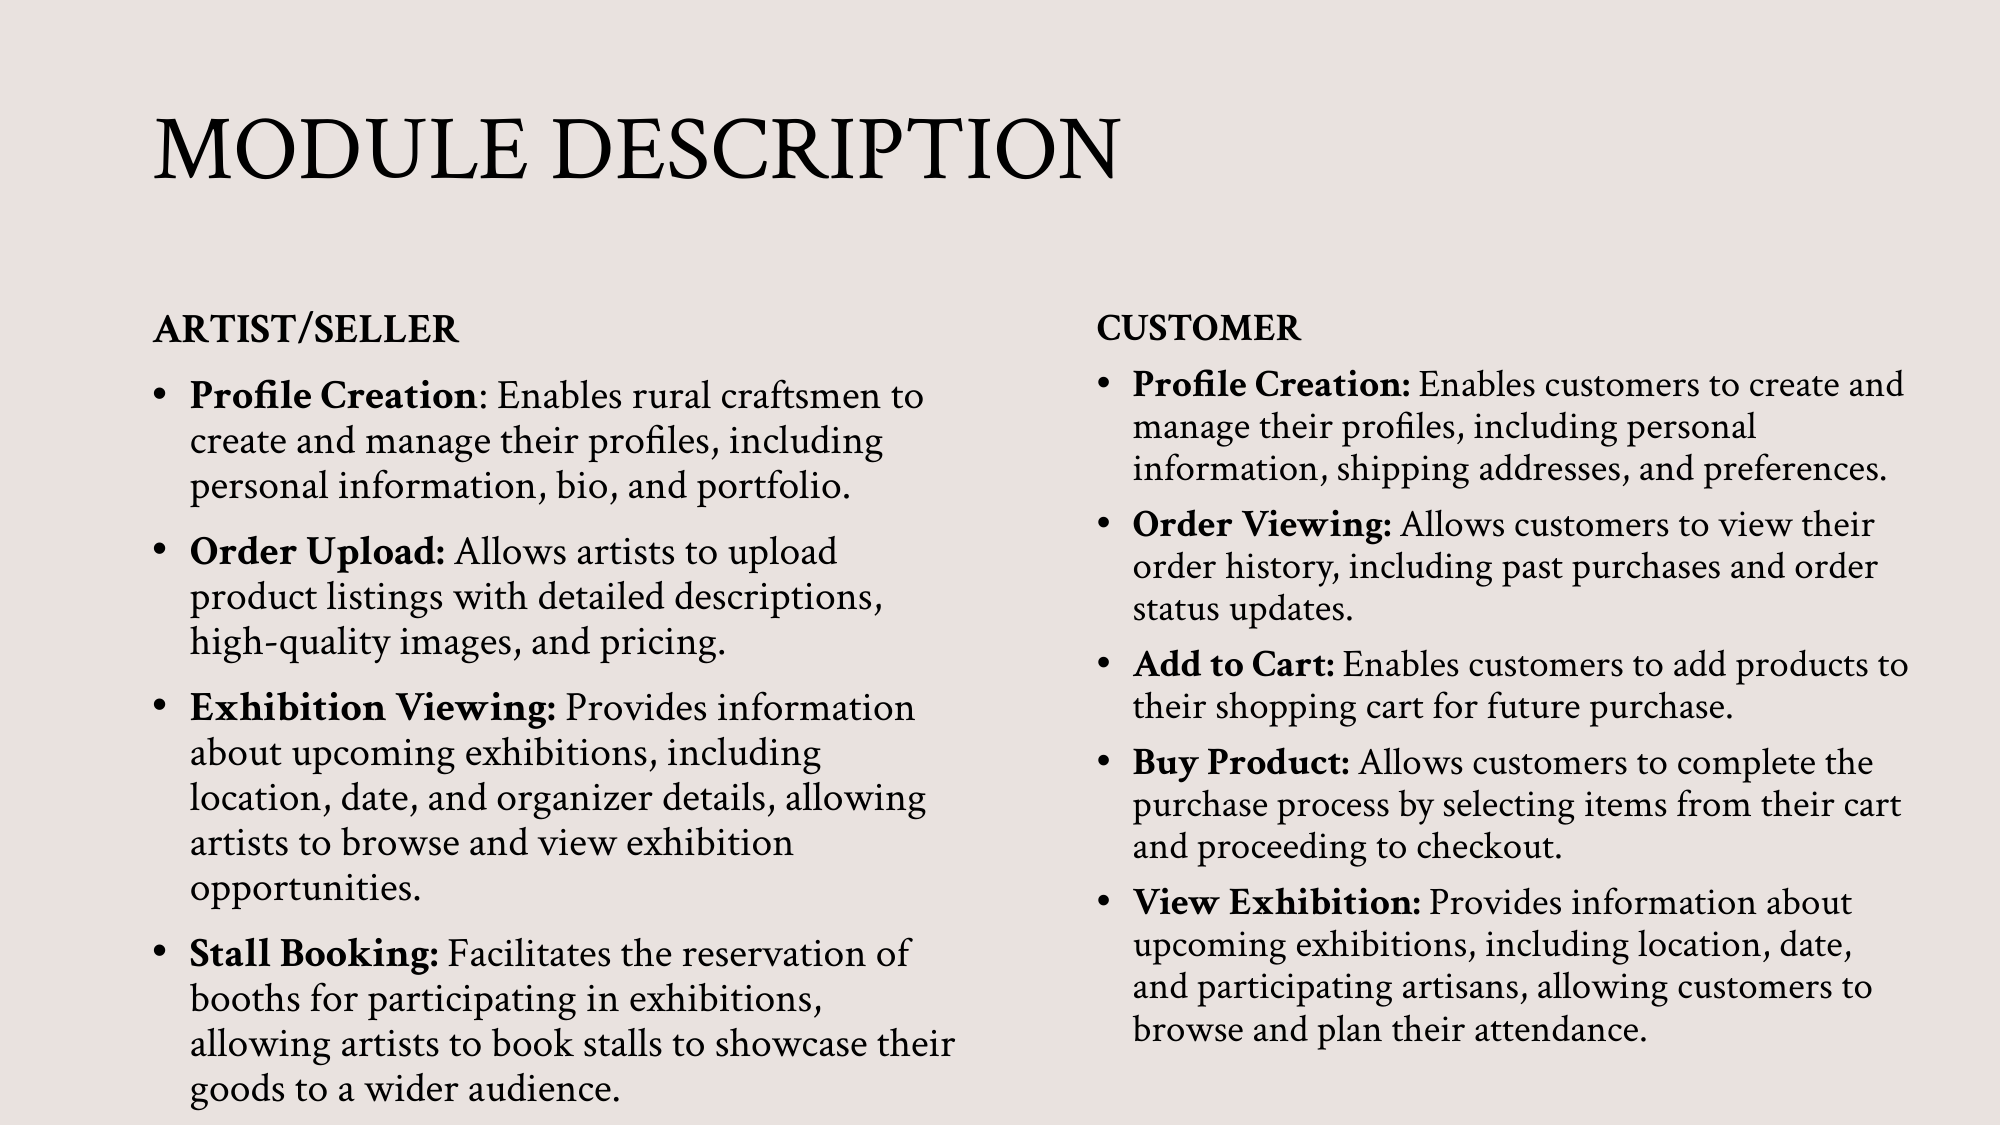

# MODULE DESCRIPTION
ARTIST/SELLER
Profile Creation: Enables rural craftsmen to create and manage their profiles, including personal information, bio, and portfolio.
Order Upload: Allows artists to upload product listings with detailed descriptions, high-quality images, and pricing.
Exhibition Viewing: Provides information about upcoming exhibitions, including location, date, and organizer details, allowing artists to browse and view exhibition opportunities.
Stall Booking: Facilitates the reservation of booths for participating in exhibitions, allowing artists to book stalls to showcase their goods to a wider audience.
CUSTOMER
Profile Creation: Enables customers to create and manage their profiles, including personal information, shipping addresses, and preferences.
Order Viewing: Allows customers to view their order history, including past purchases and order status updates.
Add to Cart: Enables customers to add products to their shopping cart for future purchase.
Buy Product: Allows customers to complete the purchase process by selecting items from their cart and proceeding to checkout.
View Exhibition: Provides information about upcoming exhibitions, including location, date, and participating artisans, allowing customers to browse and plan their attendance.